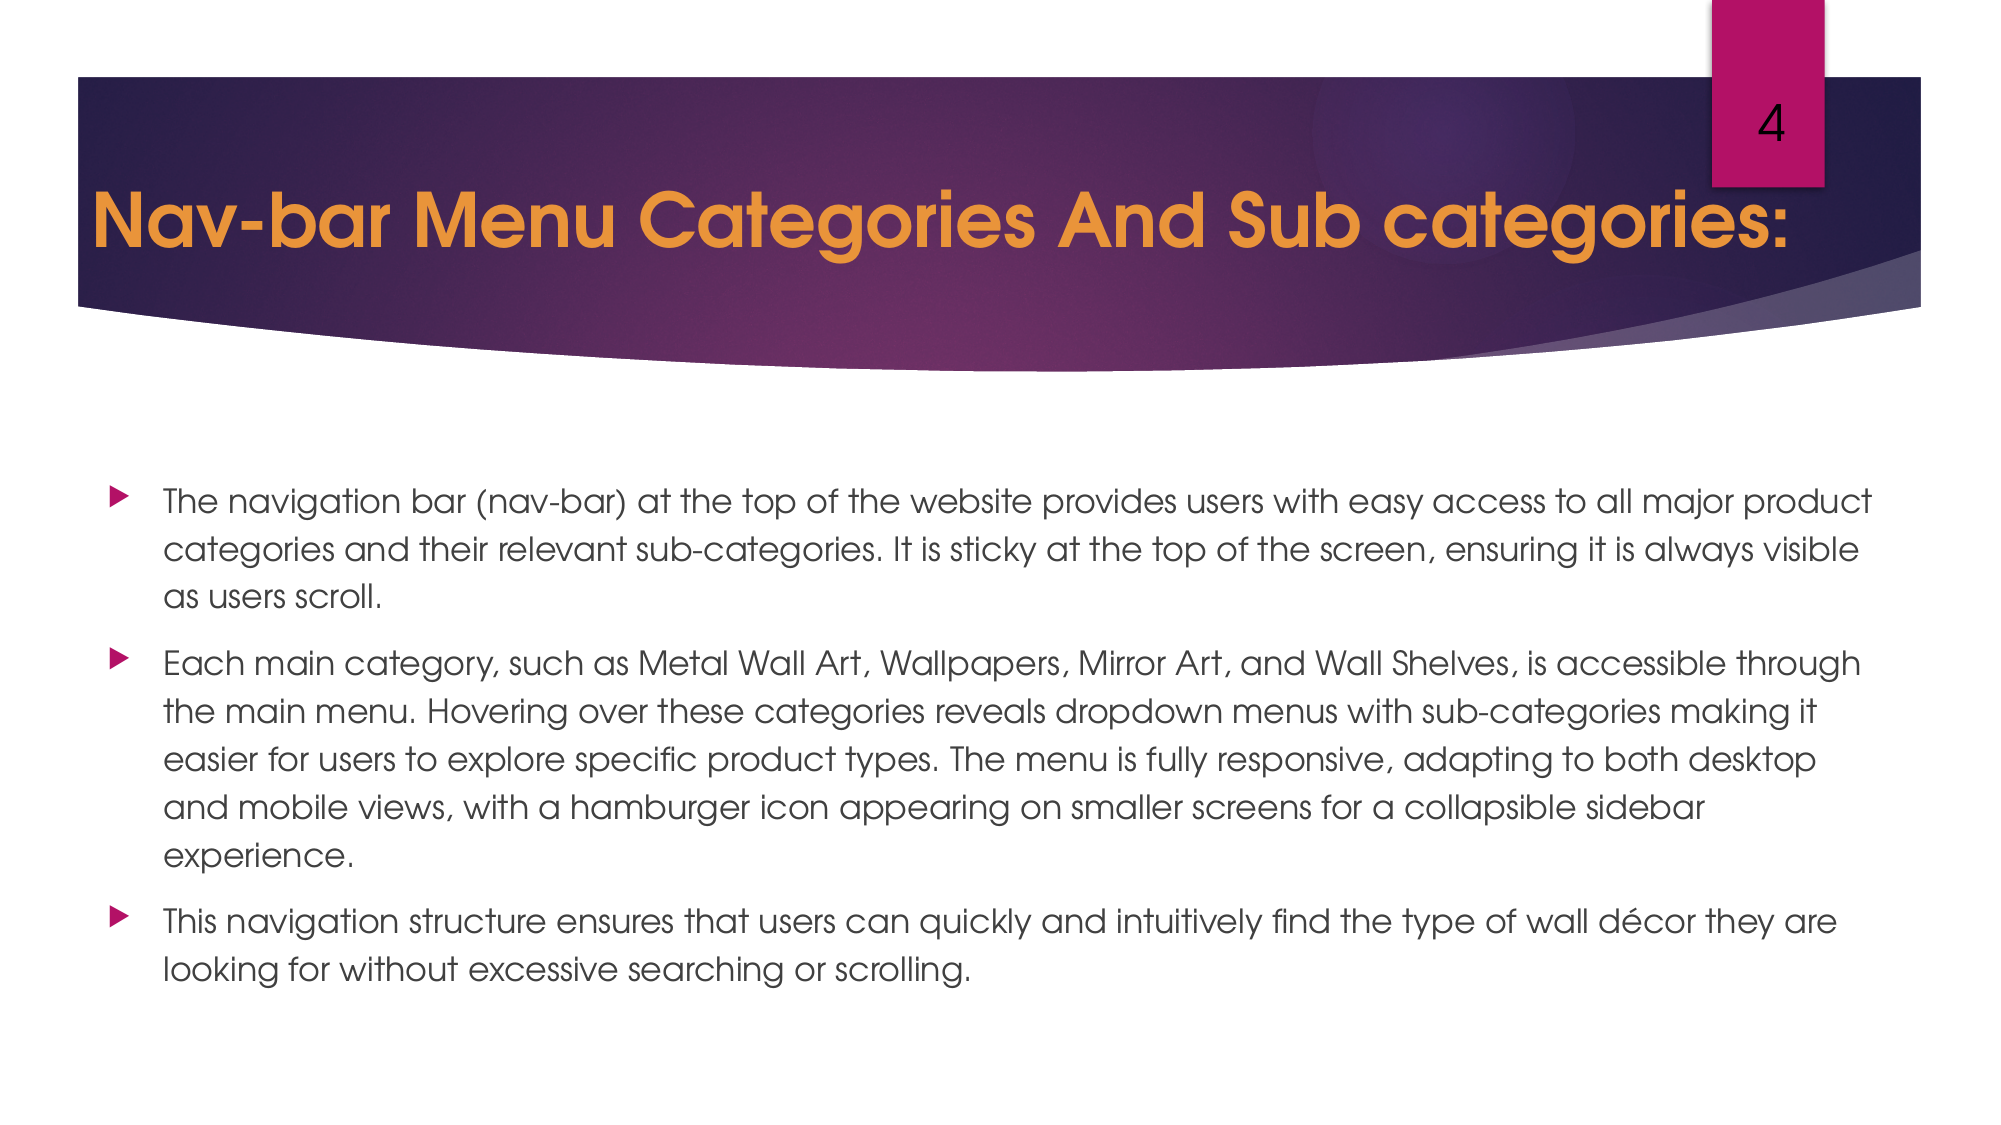

4
# Nav-bar Menu Categories And Sub categories:
The navigation bar (nav-bar) at the top of the website provides users with easy access to all major product categories and their relevant sub-categories. It is sticky at the top of the screen, ensuring it is always visible as users scroll.
Each main category, such as Metal Wall Art, Wallpapers, Mirror Art, and Wall Shelves, is accessible through the main menu. Hovering over these categories reveals dropdown menus with sub-categories making it easier for users to explore specific product types. The menu is fully responsive, adapting to both desktop and mobile views, with a hamburger icon appearing on smaller screens for a collapsible sidebar experience.
This navigation structure ensures that users can quickly and intuitively find the type of wall décor they are looking for without excessive searching or scrolling.